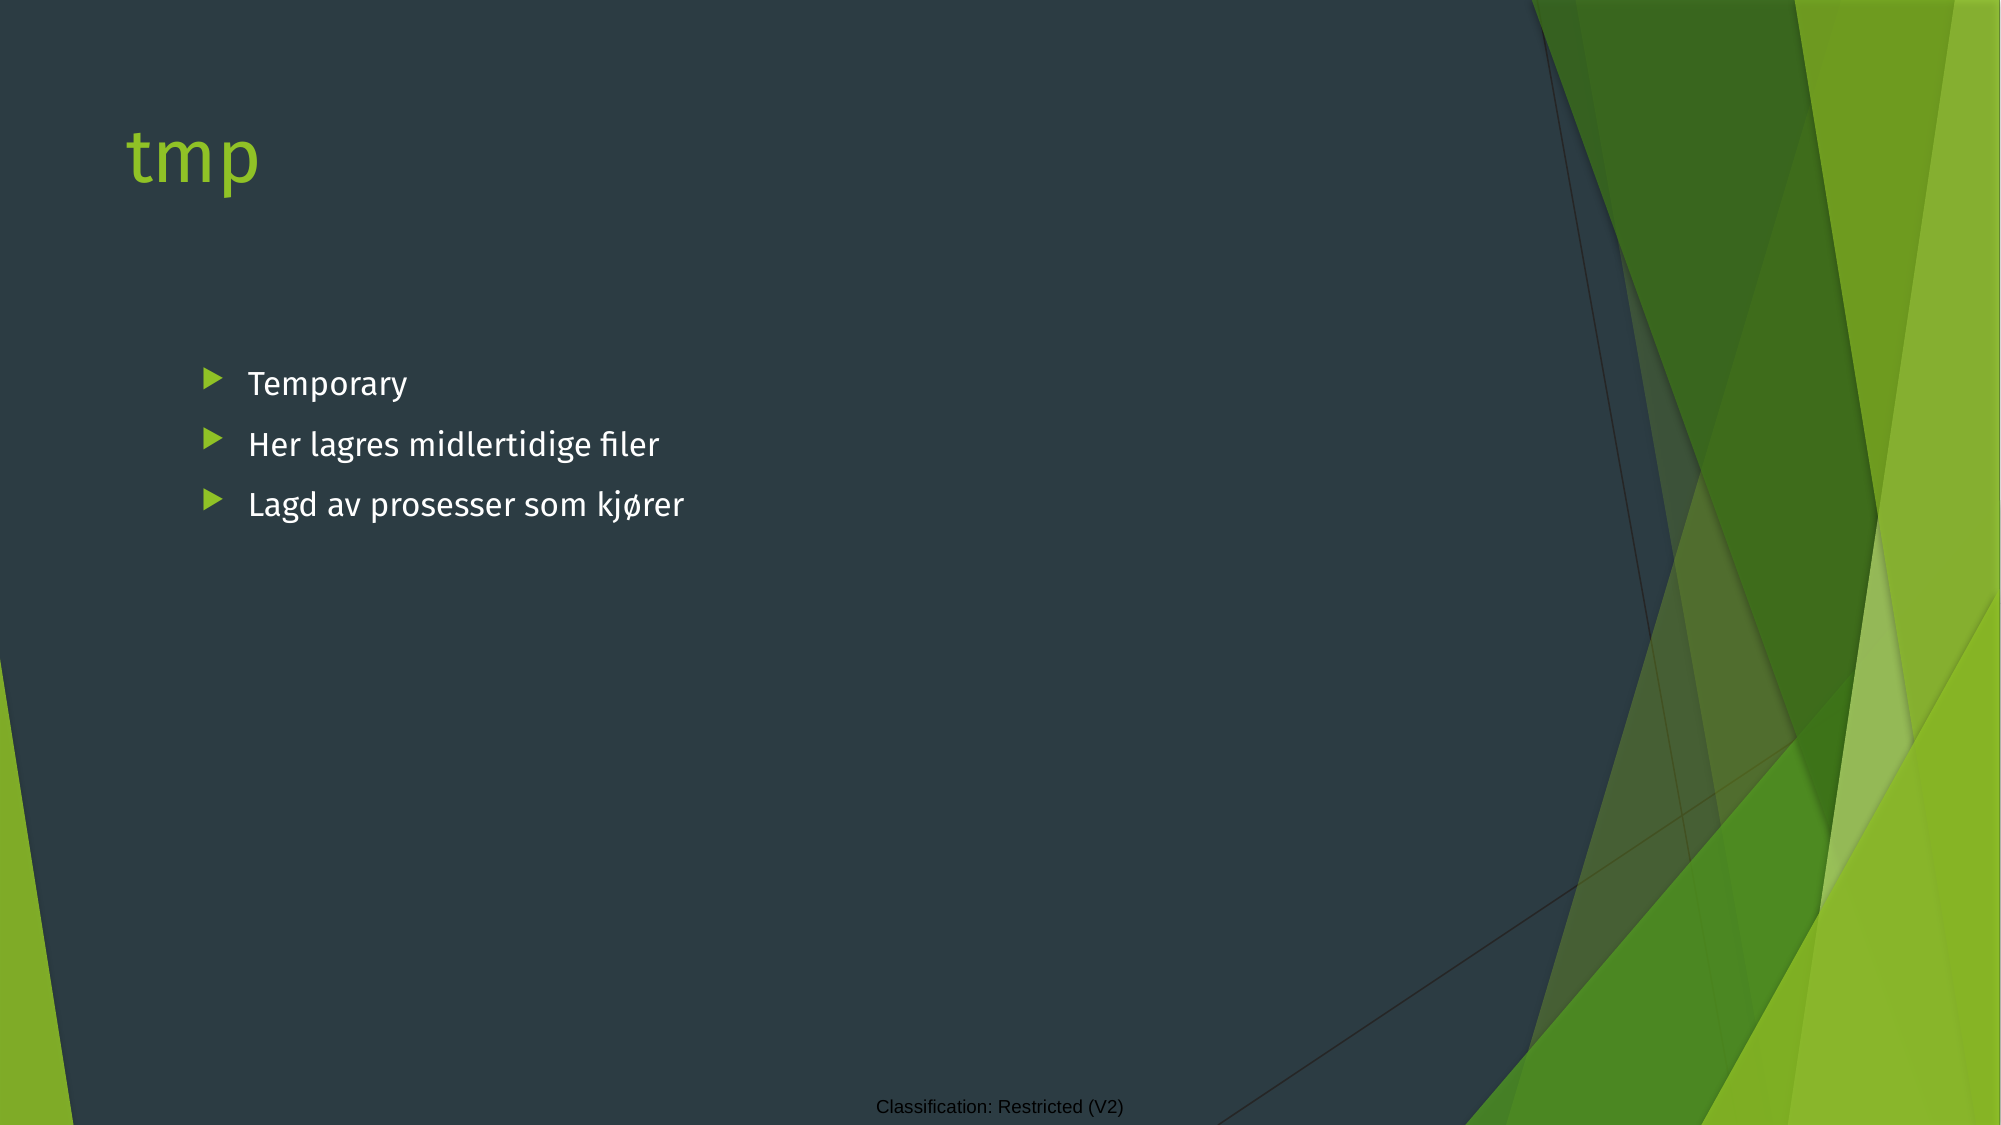

# tmp
Temporary
Her lagres midlertidige filer
Lagd av prosesser som kjører